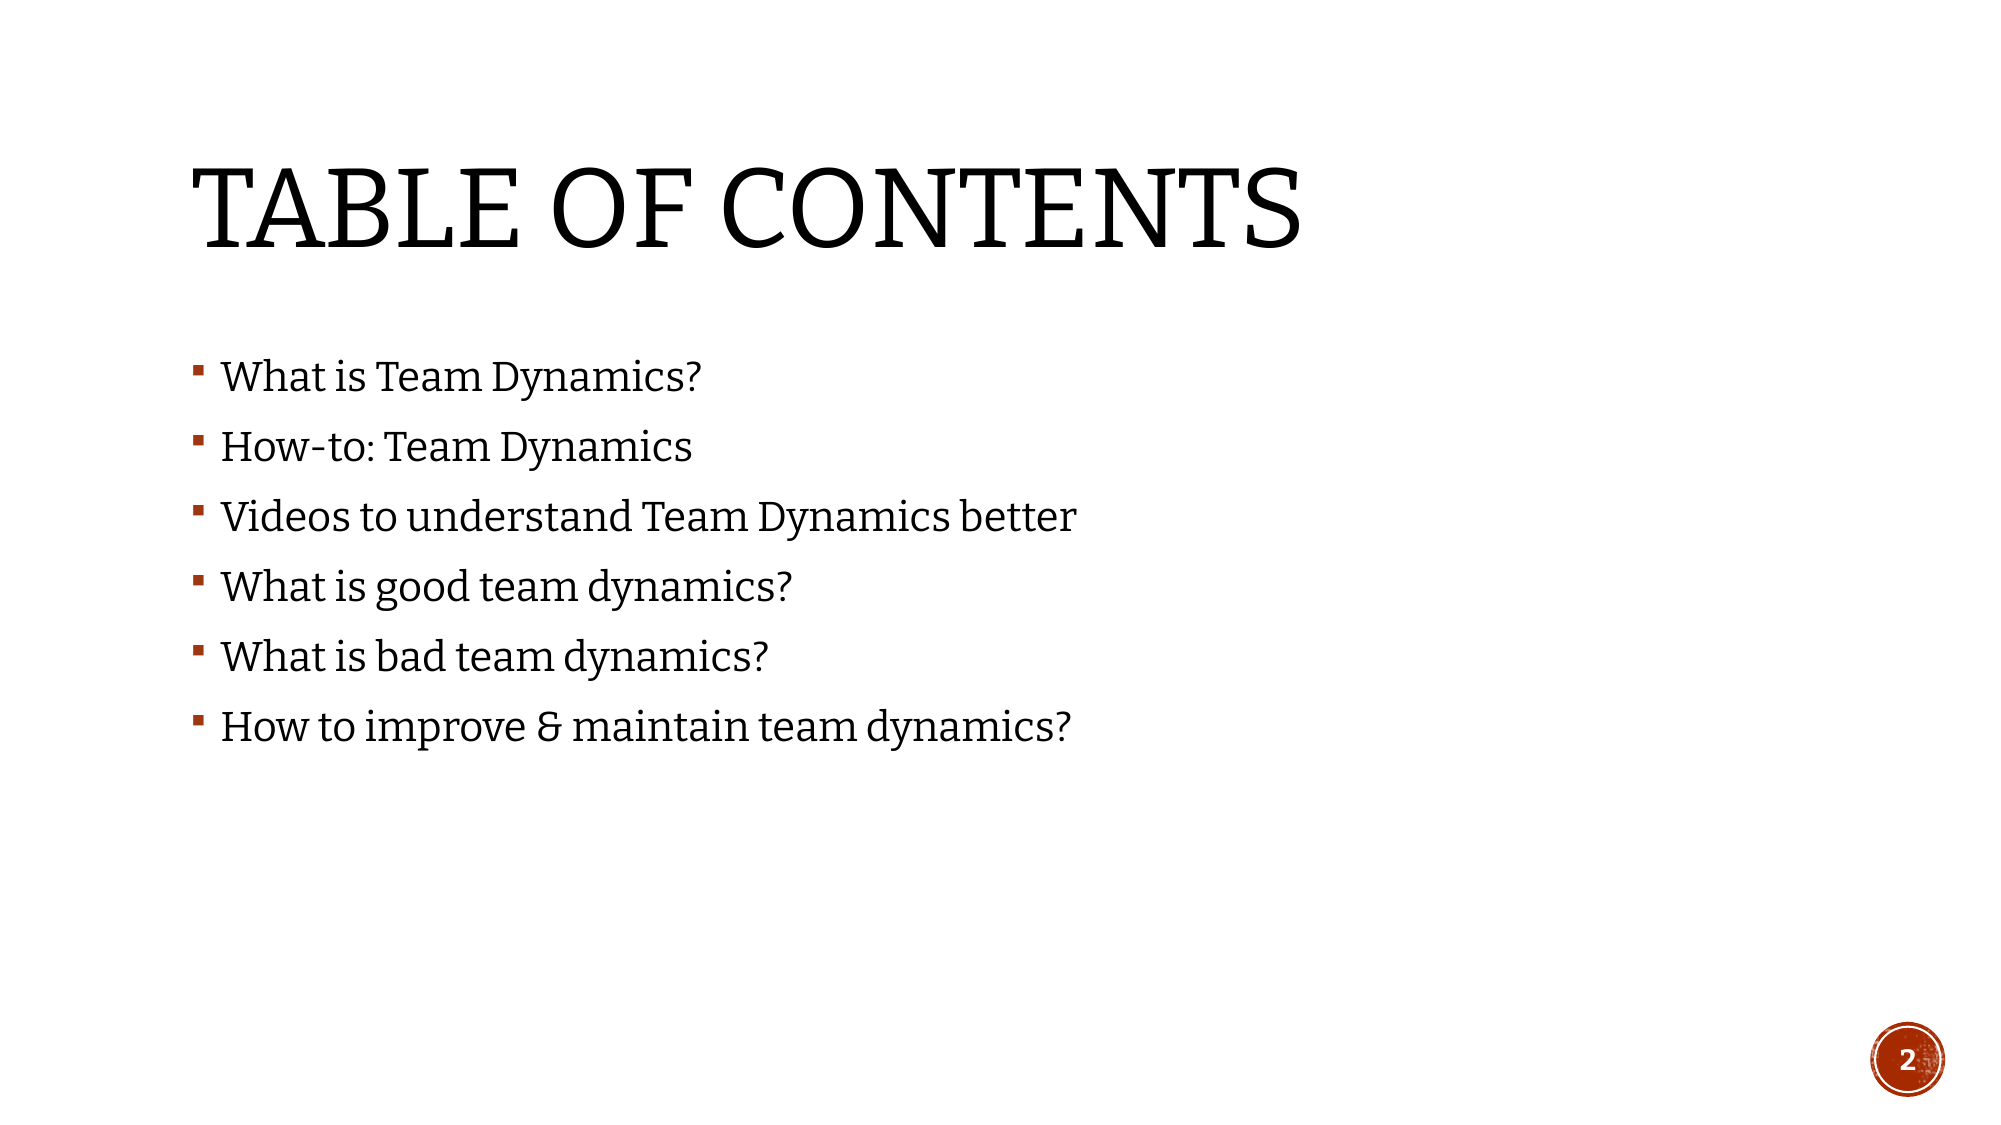

# Table of contents
What is Team Dynamics?
How-to: Team Dynamics
Videos to understand Team Dynamics better
What is good team dynamics?
What is bad team dynamics?
How to improve & maintain team dynamics?
2